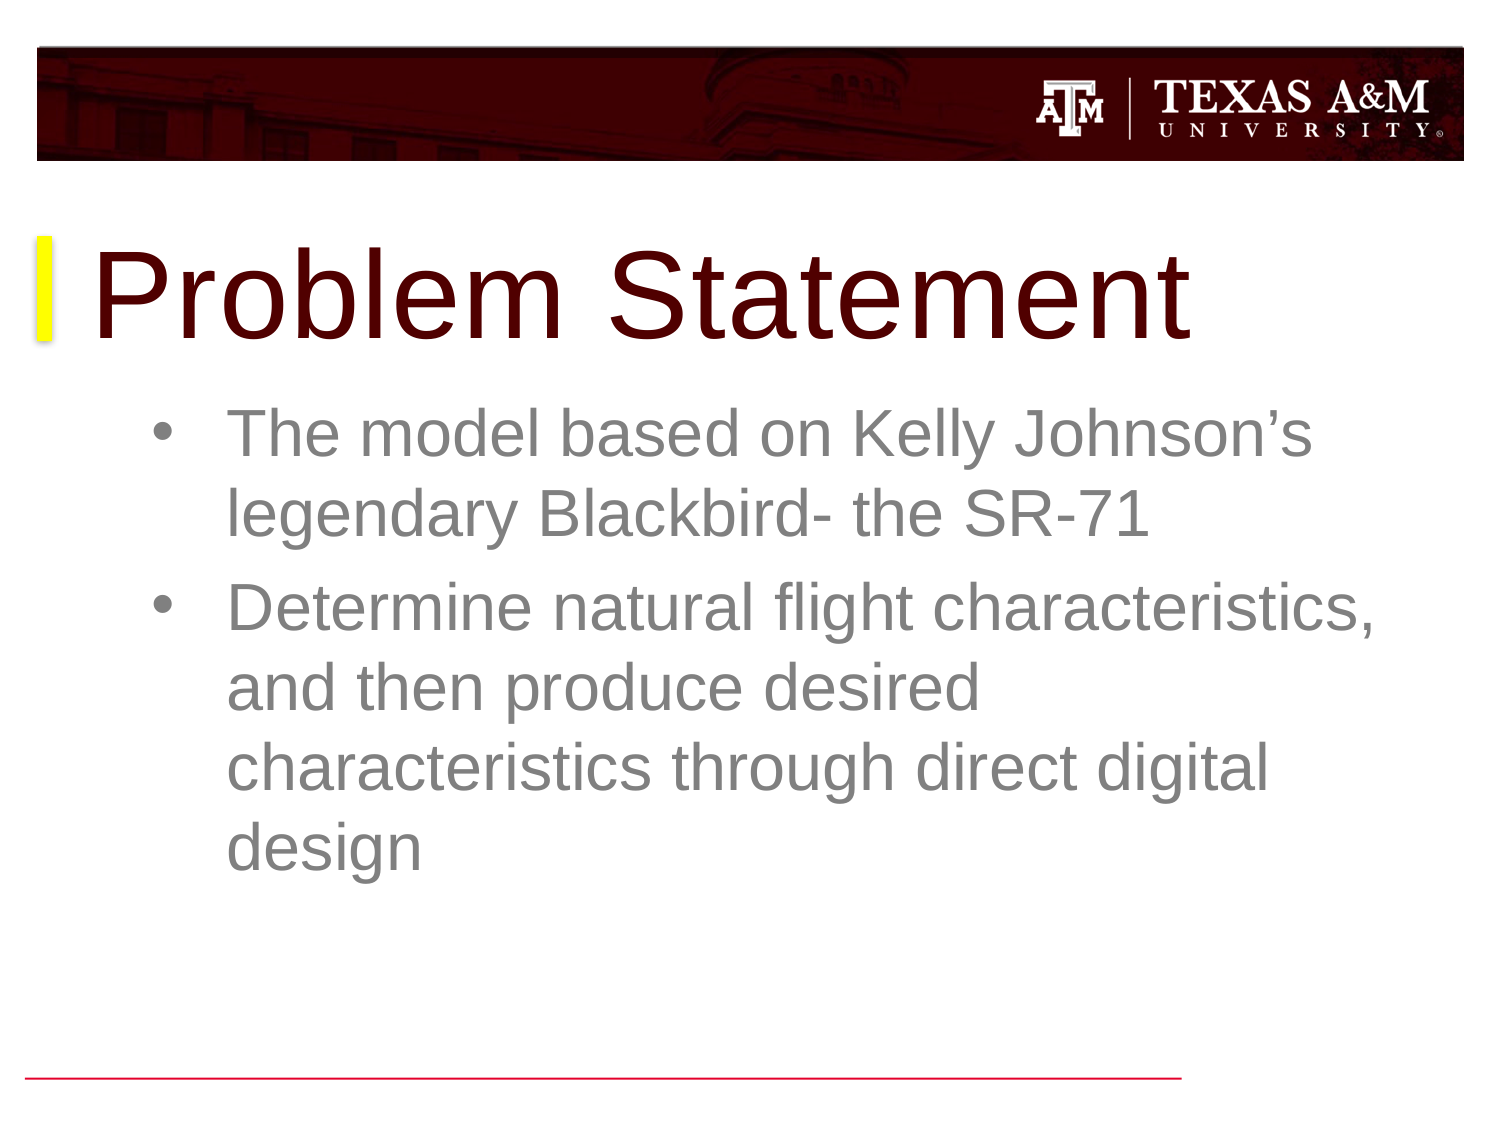

# Problem Statement
The model based on Kelly Johnson’s legendary Blackbird- the SR-71
Determine natural flight characteristics, and then produce desired characteristics through direct digital design